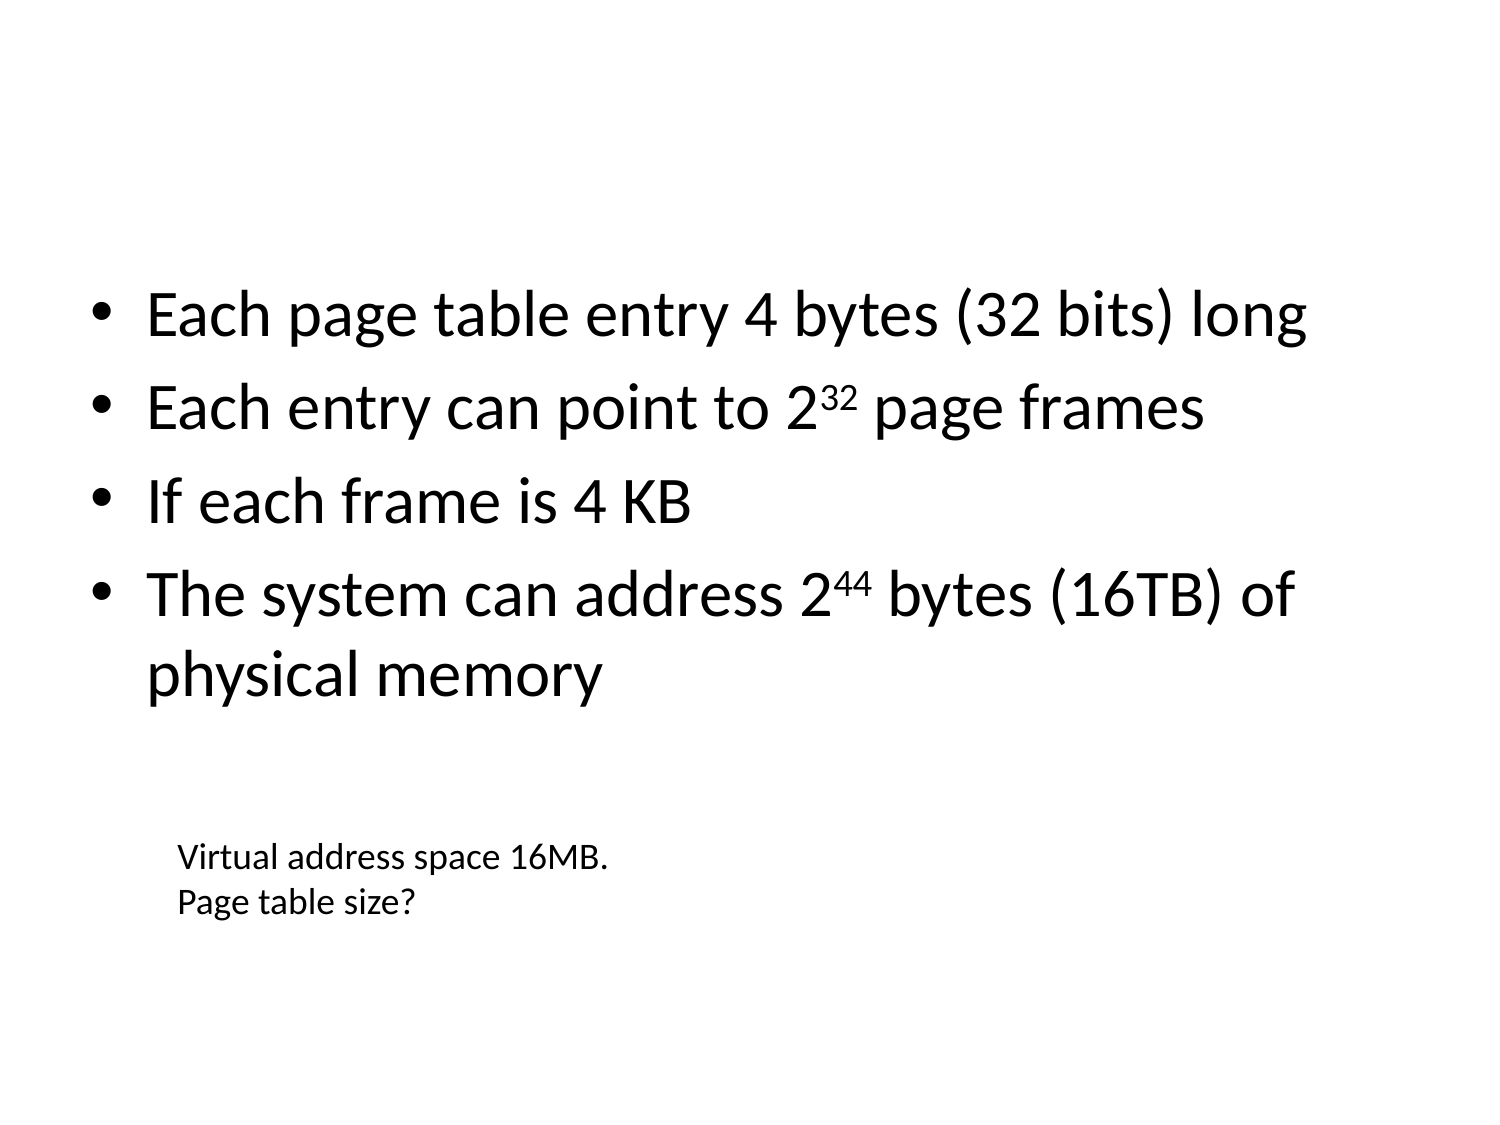

#
Each page table entry 4 bytes (32 bits) long
Each entry can point to 232 page frames
If each frame is 4 KB
The system can address 244 bytes (16TB) of physical memory

Virtual address space 16MB.
Page table size?